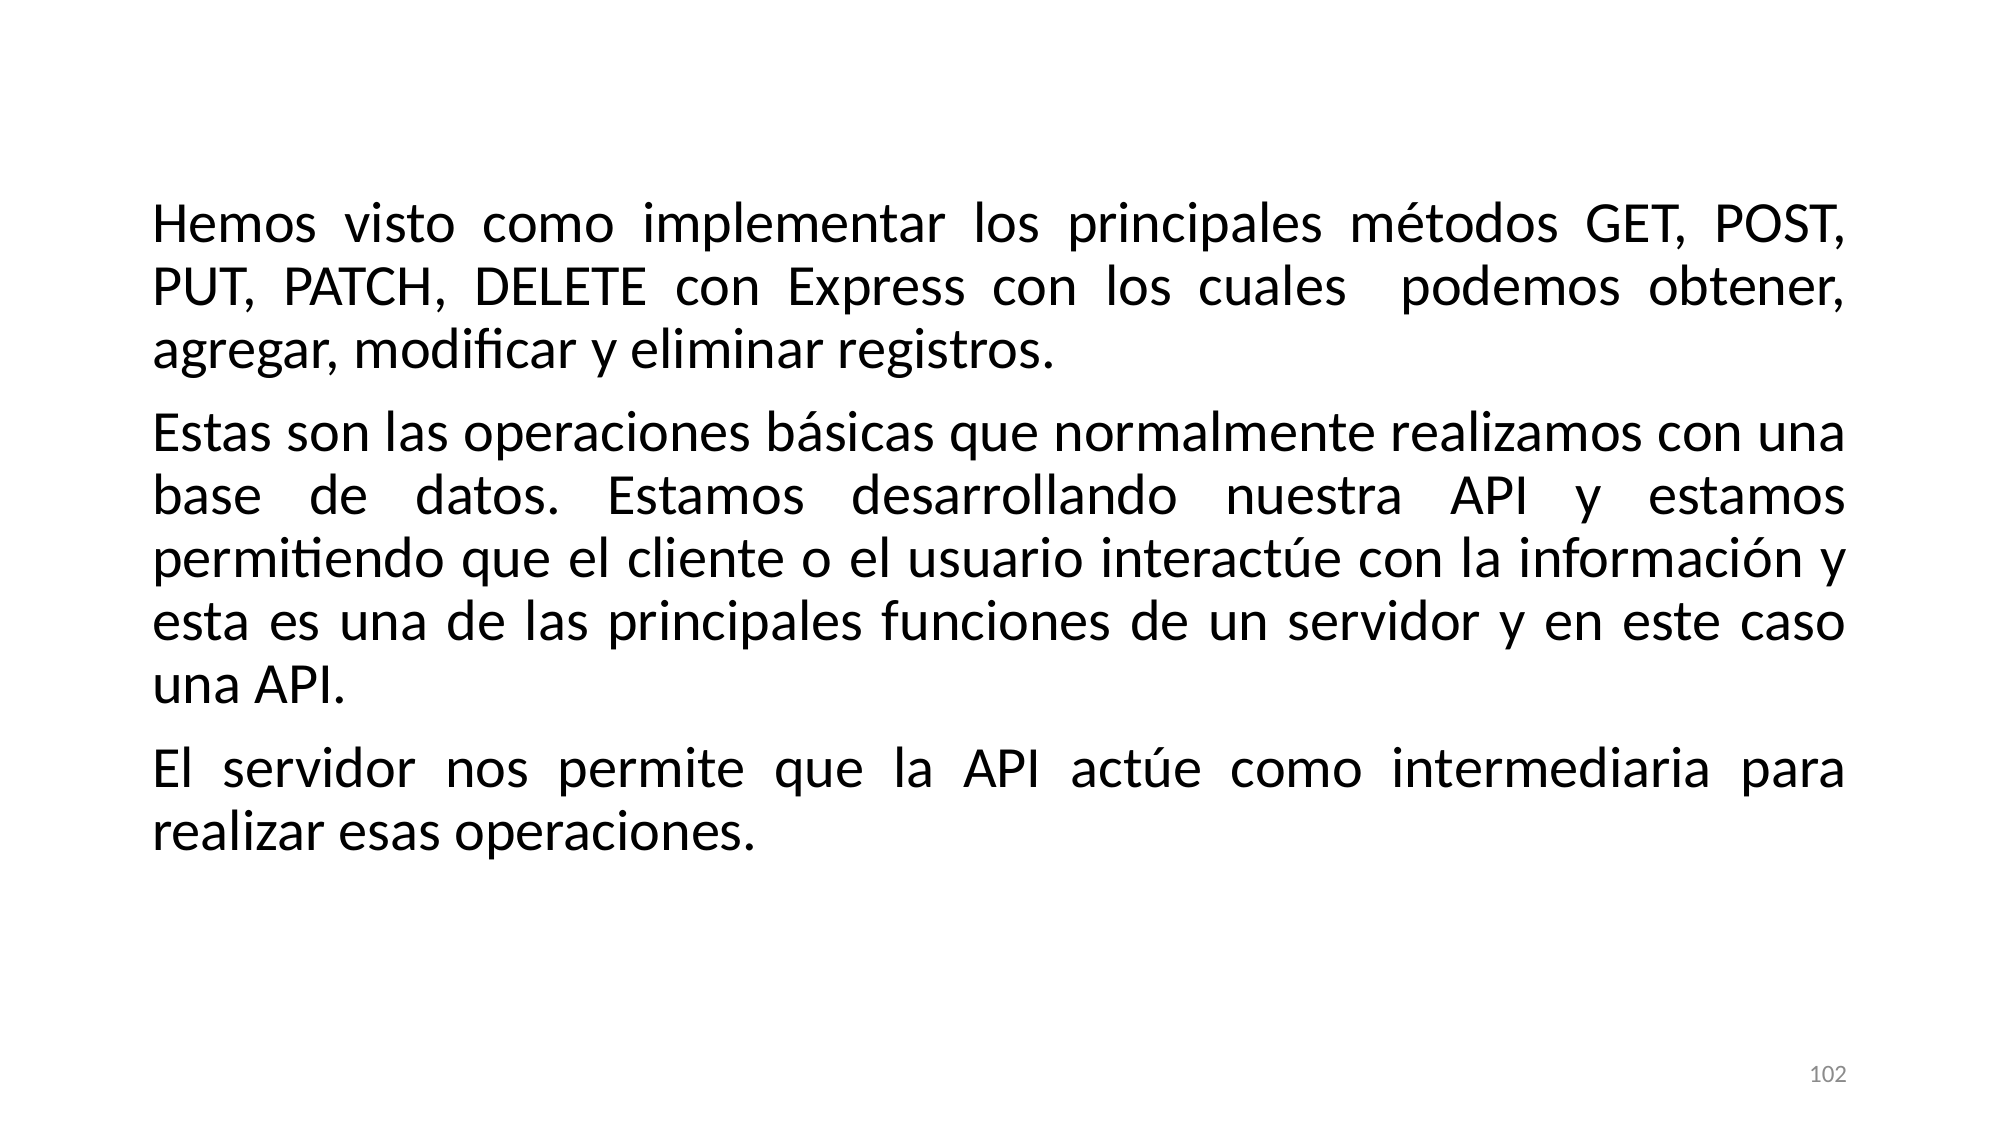

Hemos visto como implementar los principales métodos GET, POST, PUT, PATCH, DELETE con Express con los cuales  podemos obtener, agregar, modificar y eliminar registros.
Estas son las operaciones básicas que normalmente realizamos con una base de datos. Estamos desarrollando nuestra API y estamos permitiendo que el cliente o el usuario interactúe con la información y esta es una de las principales funciones de un servidor y en este caso una API.
El servidor nos permite que la API actúe como intermediaria para realizar esas operaciones.
102